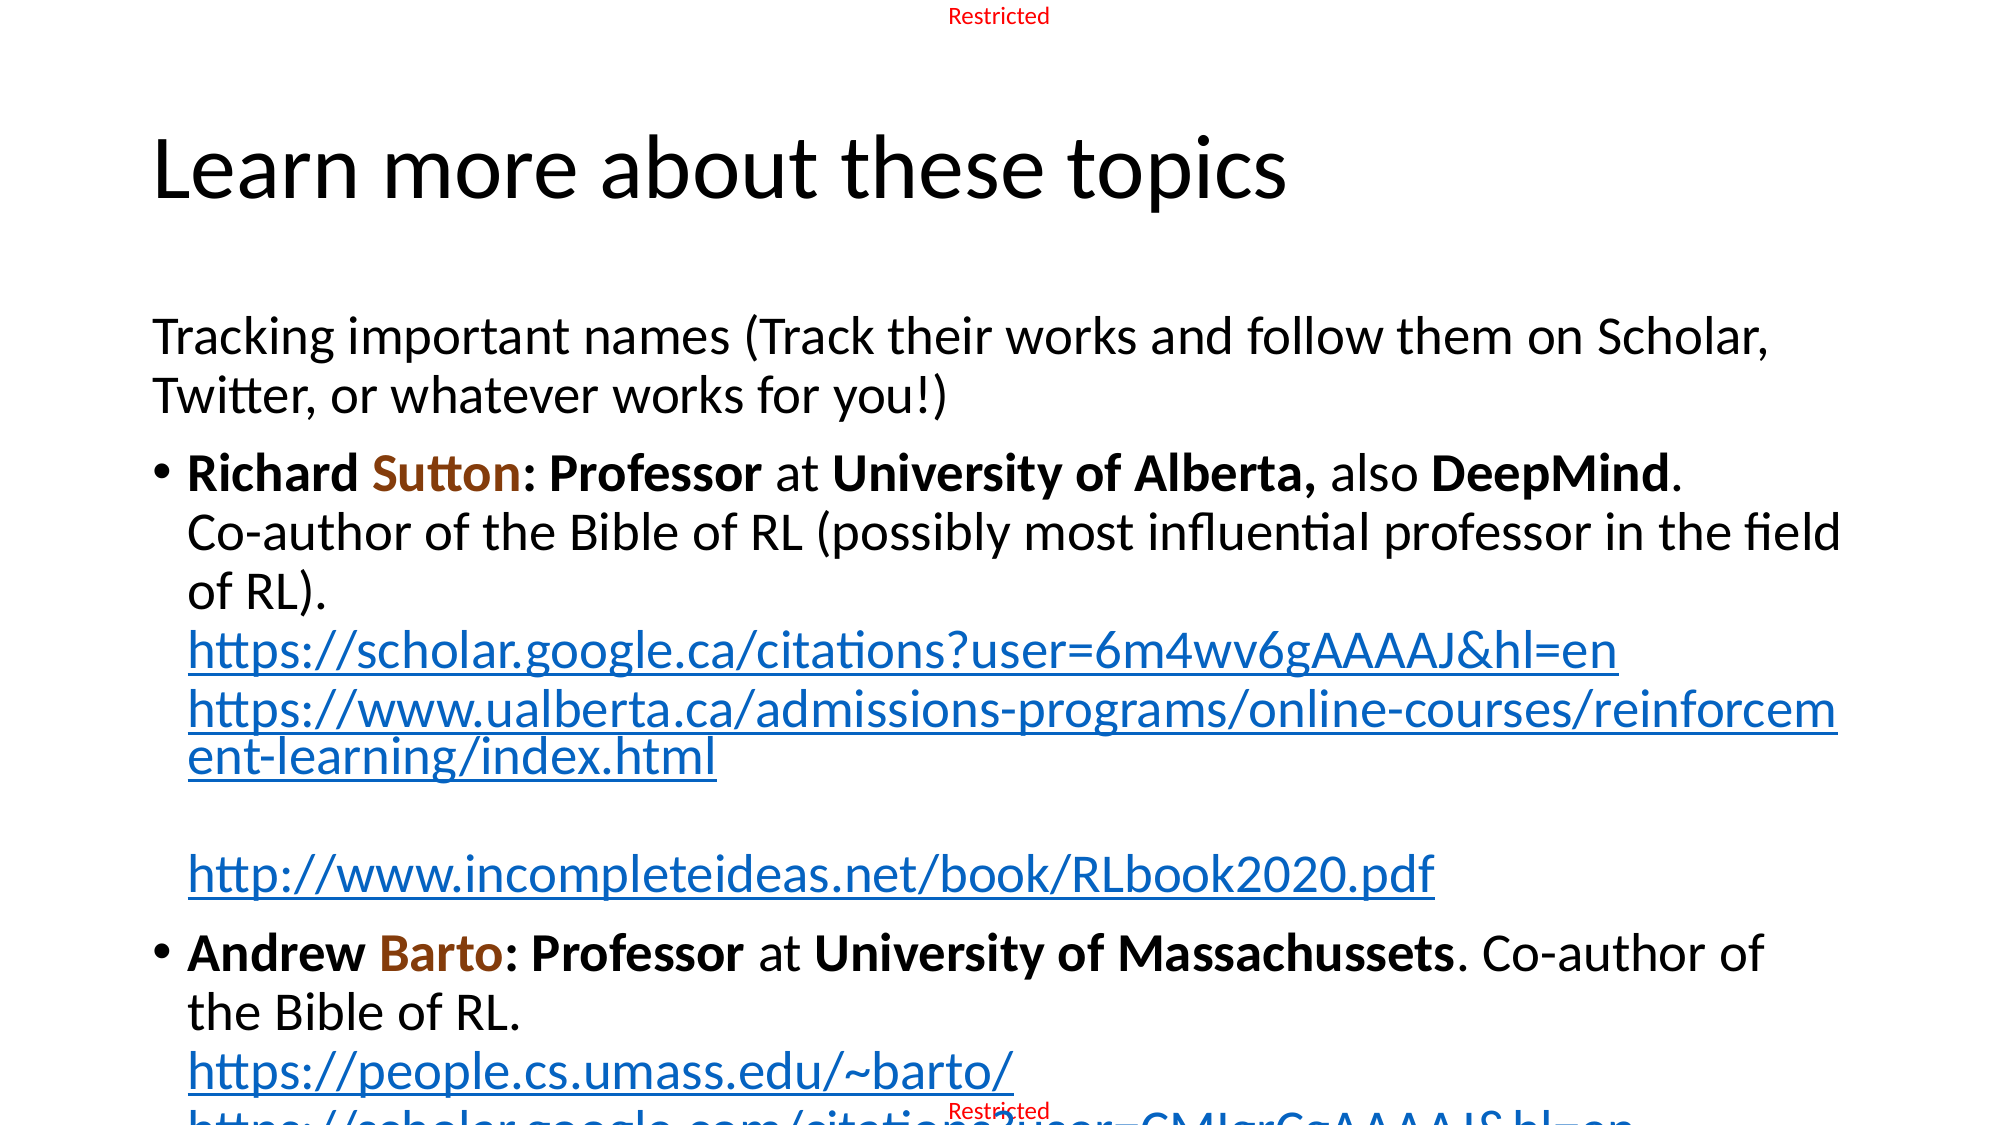

# Learn more about these topics
Tracking important names (Track their works and follow them on Scholar, Twitter, or whatever works for you!)
Richard Sutton: Professor at University of Alberta, also DeepMind.
Co-author of the Bible of RL (possibly most influential professor in the field of RL).
https://scholar.google.ca/citations?user=6m4wv6gAAAAJ&hl=en
https://www.ualberta.ca/admissions-programs/online-courses/reinforcement-learning/index.html
http://www.incompleteideas.net/book/RLbook2020.pdf
Andrew Barto: Professor at University of Massachussets. Co-author of the Bible of RL.
https://people.cs.umass.edu/~barto/
https://scholar.google.com/citations?user=CMIgrCgAAAAJ&hl=en